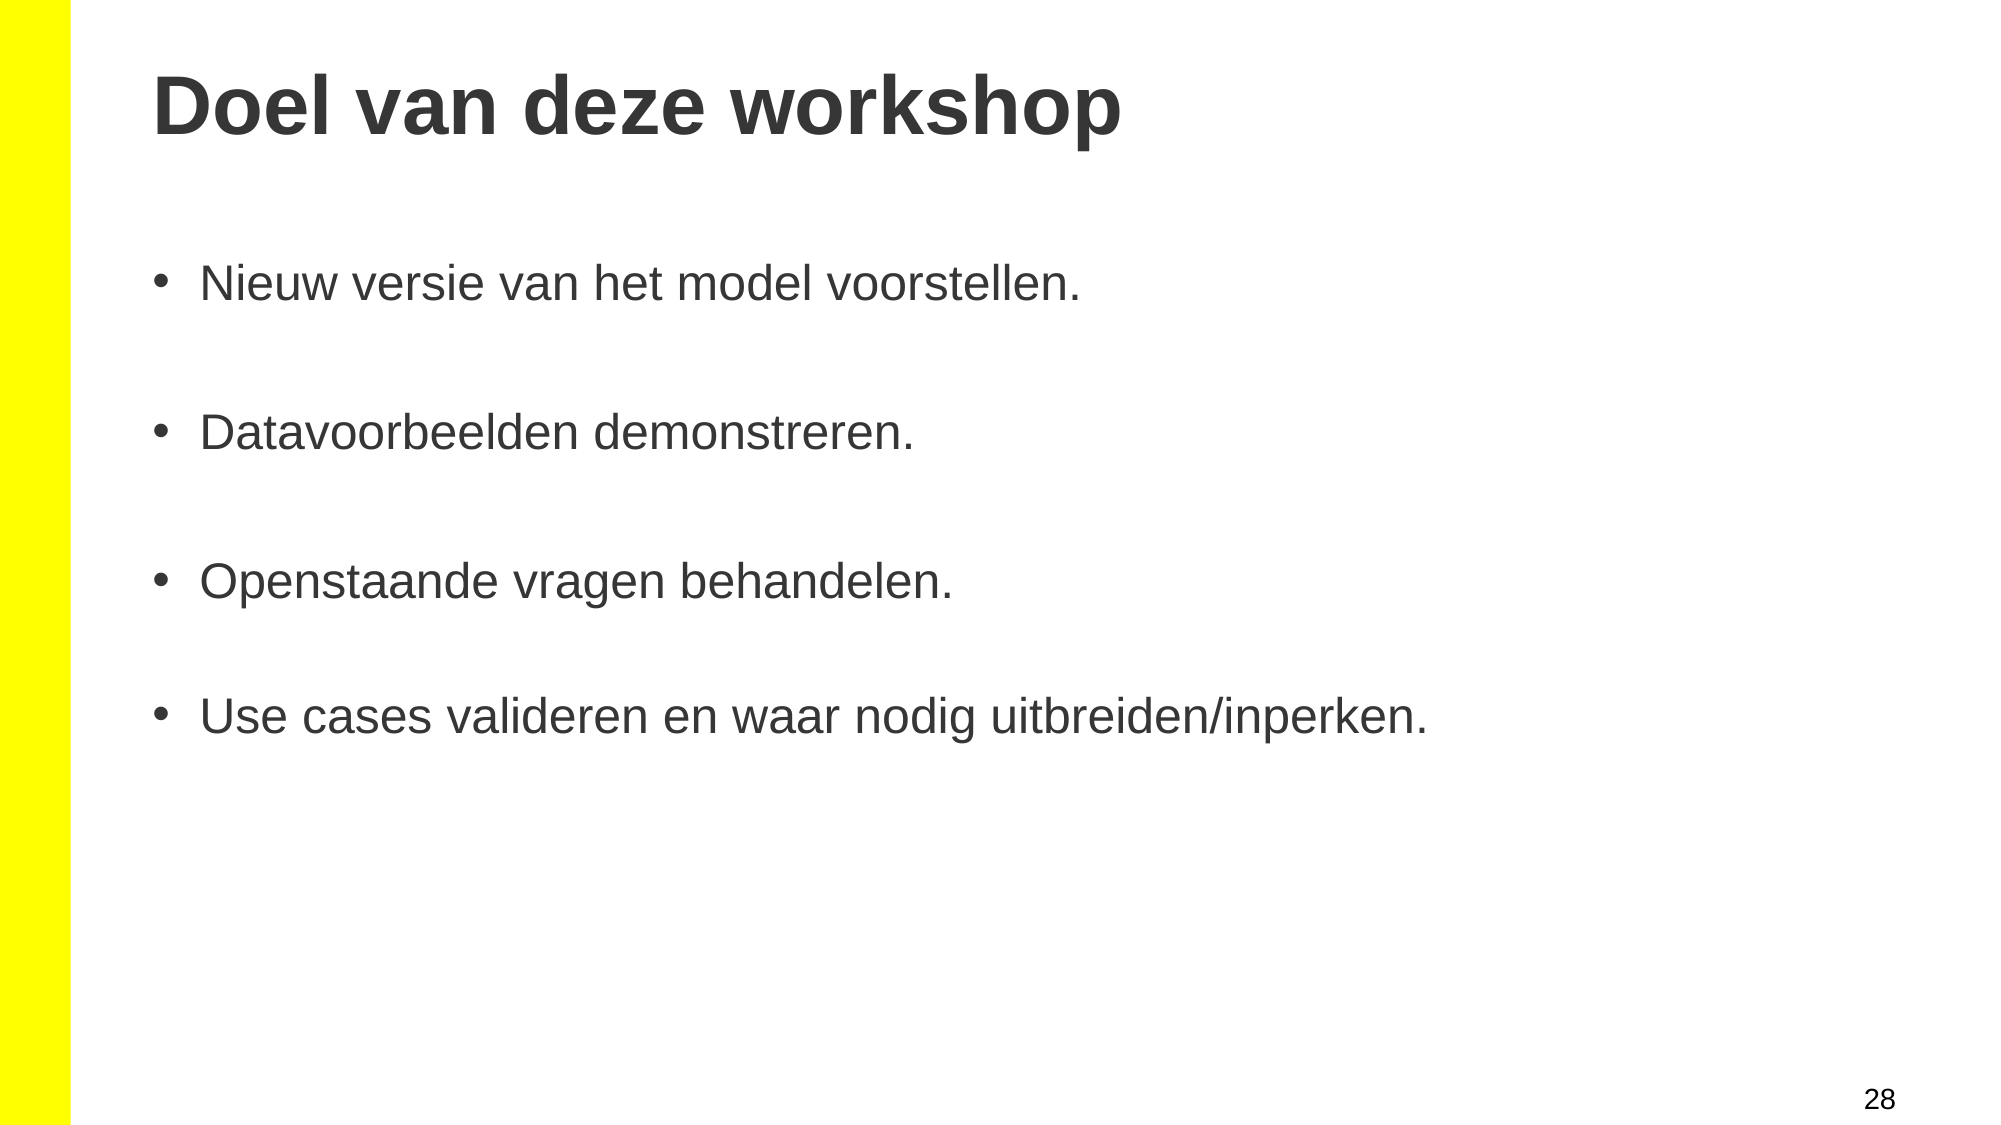

Doel van deze workshop
Nieuw versie van het model voorstellen.

Datavoorbeelden demonstreren.

Openstaande vragen behandelen.
Use cases valideren en waar nodig uitbreiden/inperken.
28